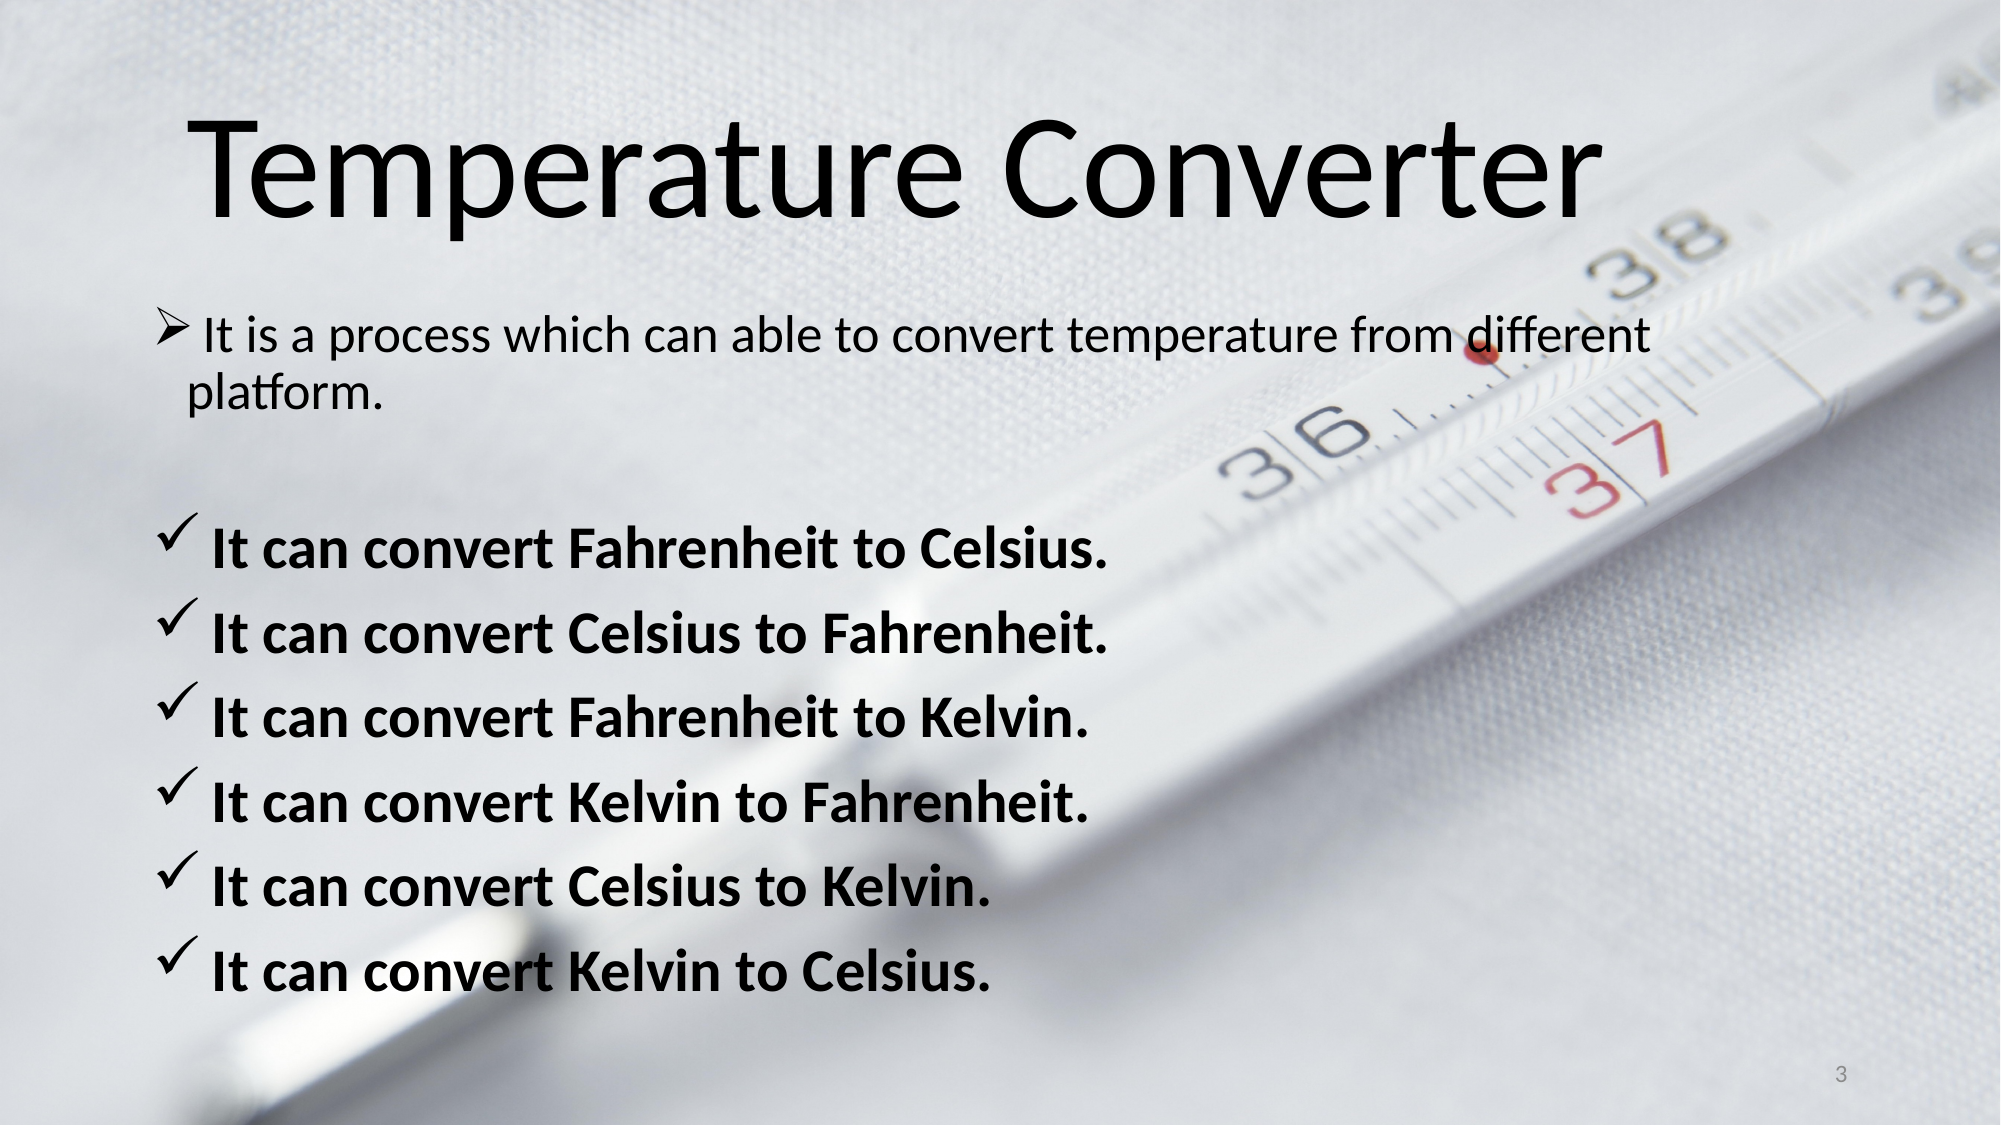

# Temperature Converter
 It is a process which can able to convert temperature from different platform.

 It can convert Fahrenheit to Celsius.
 It can convert Celsius to Fahrenheit.
 It can convert Fahrenheit to Kelvin.
 It can convert Kelvin to Fahrenheit.
 It can convert Celsius to Kelvin.
 It can convert Kelvin to Celsius.

3